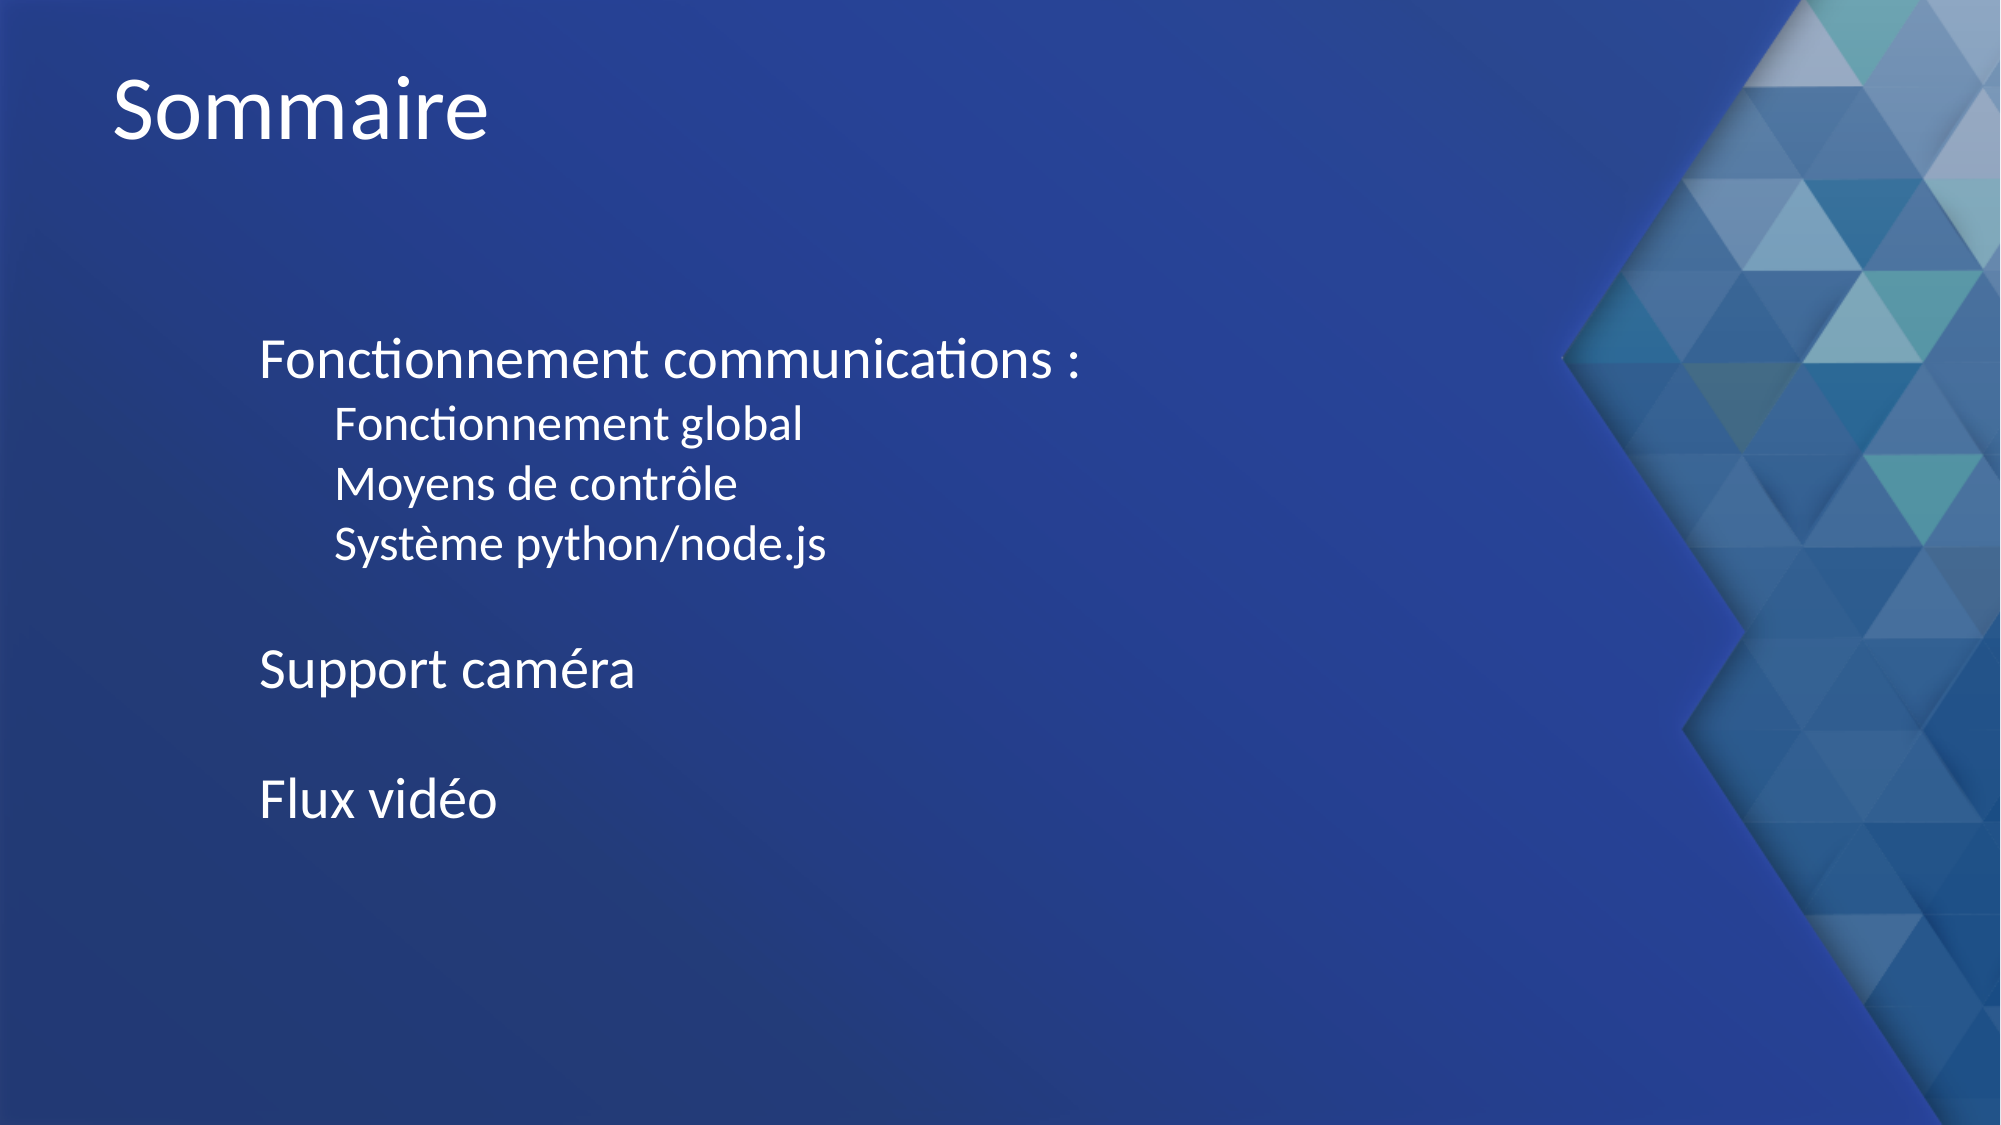

Sommaire
Fonctionnement communications :
Fonctionnement global
Moyens de contrôle
Système python/node.js

Support caméra

Flux vidéo